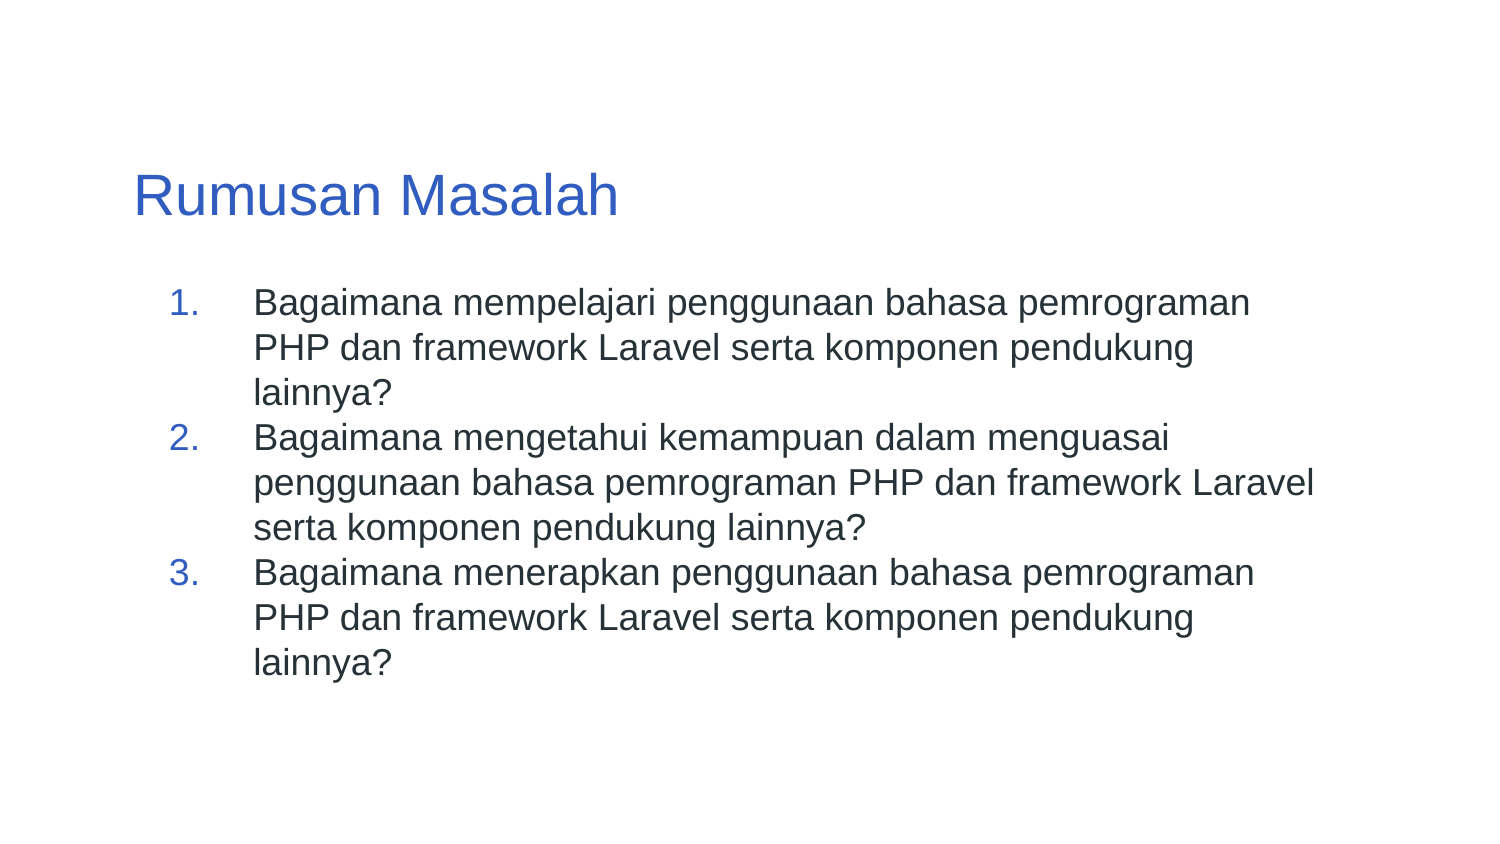

# Rumusan Masalah
Bagaimana mempelajari penggunaan bahasa pemrograman PHP dan framework Laravel serta komponen pendukung lainnya?
Bagaimana mengetahui kemampuan dalam menguasai penggunaan bahasa pemrograman PHP dan framework Laravel serta komponen pendukung lainnya?
Bagaimana menerapkan penggunaan bahasa pemrograman PHP dan framework Laravel serta komponen pendukung lainnya?